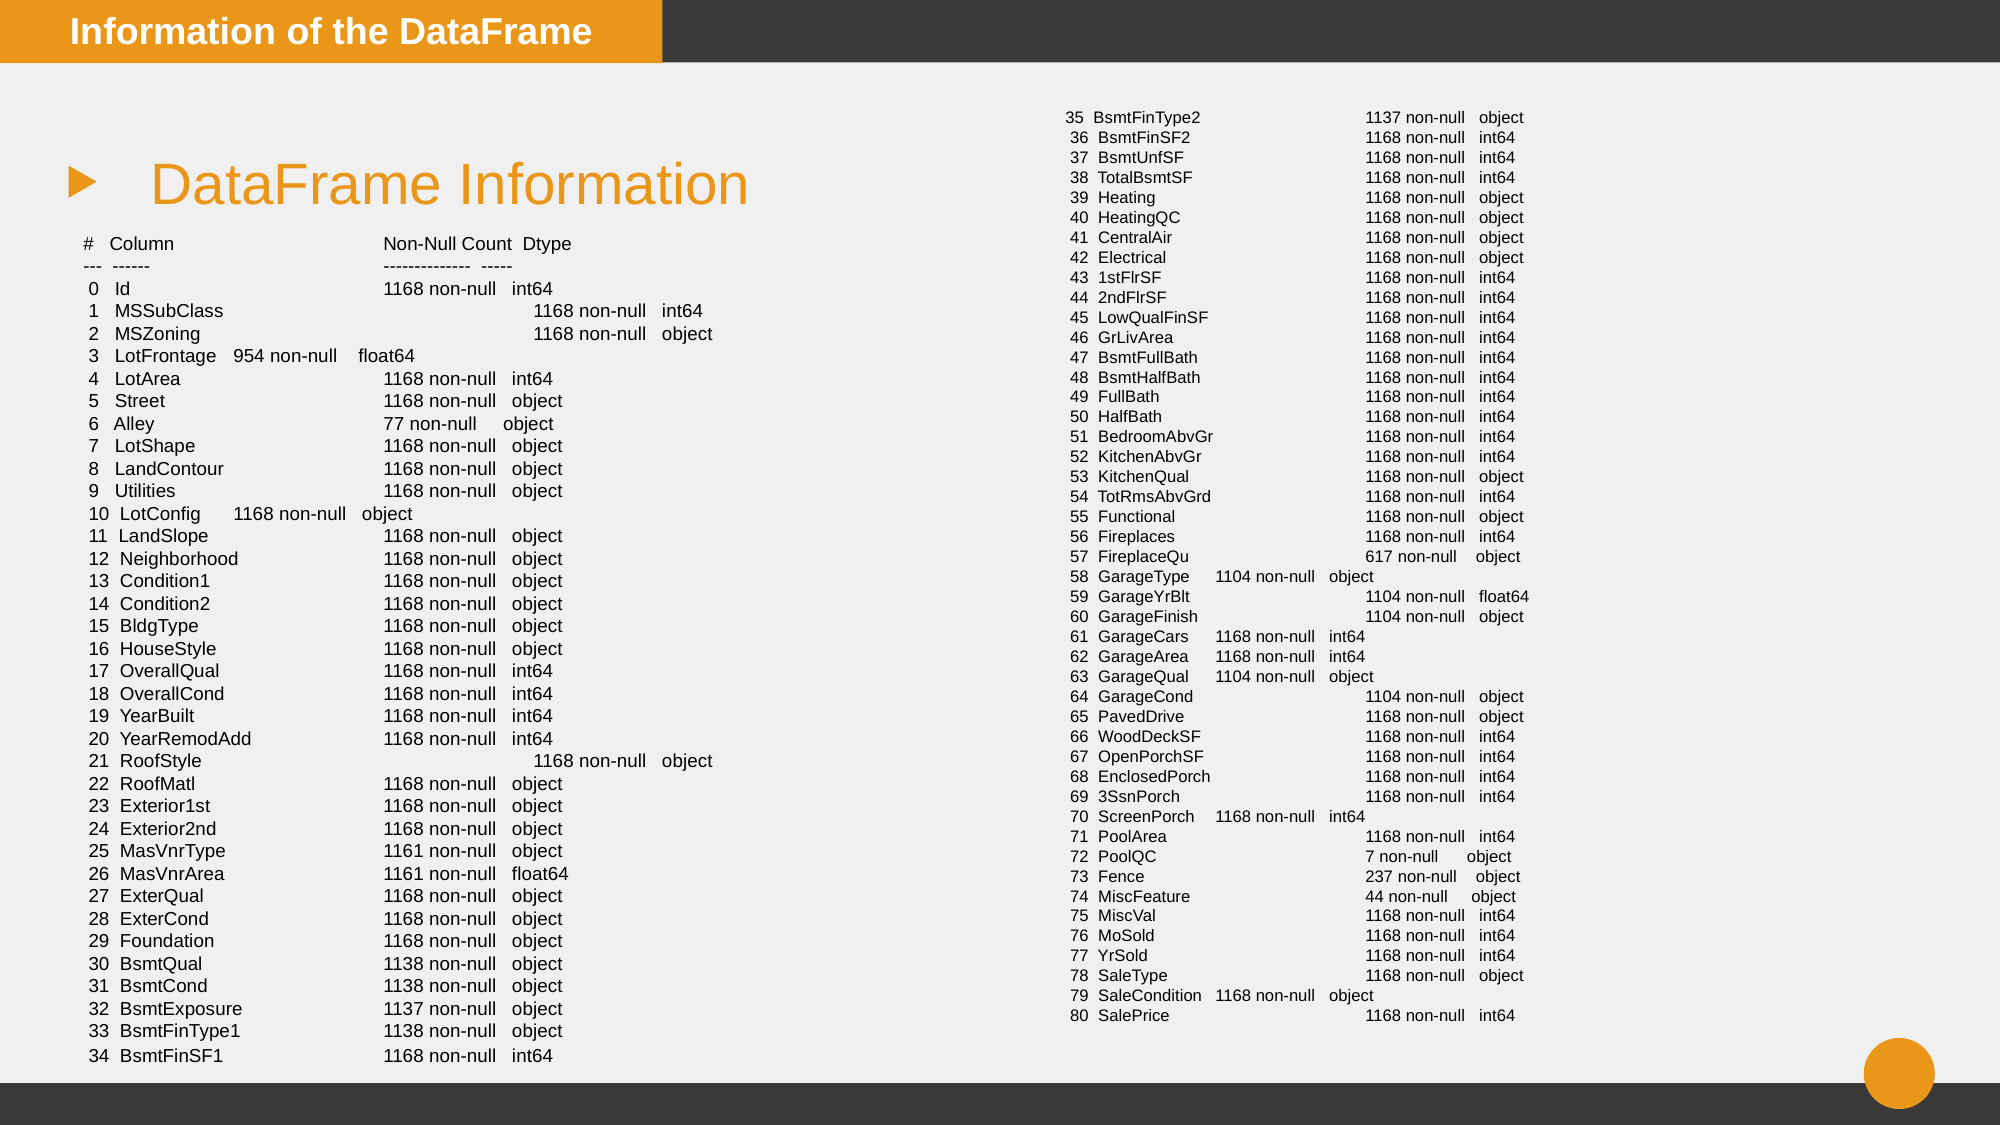

Information of the DataFrame

35  BsmtFinType2   		1137 non-null   object
 36  BsmtFinSF2     		1168 non-null   int64
 37  BsmtUnfSF     		1168 non-null   int64
 38  TotalBsmtSF    		1168 non-null   int64
 39  Heating        		1168 non-null   object
 40  HeatingQC      		1168 non-null   object
 41  CentralAir     		1168 non-null   object
 42  Electrical     		1168 non-null   object
 43  1stFlrSF       		1168 non-null   int64
 44  2ndFlrSF       		1168 non-null   int64
 45  LowQualFinSF   	1168 non-null   int64
 46  GrLivArea      		1168 non-null   int64
 47  BsmtFullBath   		1168 non-null   int64
 48  BsmtHalfBath   		1168 non-null   int64
 49  FullBath       		1168 non-null   int64
 50  HalfBath       		1168 non-null   int64
 51  BedroomAbvGr   	1168 non-null   int64
 52  KitchenAbvGr   	1168 non-null   int64
 53  KitchenQual    		1168 non-null   object
 54  TotRmsAbvGrd   	1168 non-null   int64
 55  Functional     		1168 non-null   object
 56  Fireplaces     		1168 non-null   int64
 57  FireplaceQu    		617 non-null    object
 58  GarageType     	1104 non-null   object
 59  GarageYrBlt    		1104 non-null   float64
 60  GarageFinish   		1104 non-null   object
 61  GarageCars     	1168 non-null   int64
 62  GarageArea     	1168 non-null   int64
 63  GarageQual     	1104 non-null   object
 64  GarageCond     	1104 non-null   object
 65  PavedDrive     		1168 non-null   object
 66  WoodDeckSF     	1168 non-null   int64
 67  OpenPorchSF    	1168 non-null   int64
 68  EnclosedPorch  	1168 non-null   int64
 69  3SsnPorch      		1168 non-null   int64
 70  ScreenPorch    	1168 non-null   int64
 71  PoolArea       		1168 non-null   int64
 72  PoolQC         		7 non-null      object
 73  Fence          		237 non-null    object
 74  MiscFeature    		44 non-null     object
 75  MiscVal        		1168 non-null   int64
 76  MoSold         		1168 non-null   int64
 77  YrSold         		1168 non-null   int64
 78  SaleType       		1168 non-null   object
 79  SaleCondition  	1168 non-null   object
 80  SalePrice      		1168 non-null   int64
DataFrame Information

#   Column          		Non-Null Count  Dtype
---  ------         		--------------  -----
 0   Id             		1168 non-null   int64
 1   MSSubClass   		1168 non-null   int64
 2   MSZoning       		1168 non-null   object
 3   LotFrontage   	954 non-null    float64
 4   LotArea        		1168 non-null   int64
 5   Street         		1168 non-null   object
 6   Alley          		77 non-null     object
 7   LotShape       		1168 non-null   object
 8   LandContour  	1168 non-null   object
 9   Utilities      		1168 non-null   object
 10  LotConfig      	1168 non-null   object
 11  LandSlope      	1168 non-null   object
 12  Neighborhood   	1168 non-null   object
 13  Condition1     	1168 non-null   object
 14  Condition2     	1168 non-null   object
 15  BldgType      		1168 non-null   object
 16  HouseStyle     	1168 non-null   object
 17  OverallQual    	1168 non-null   int64
 18  OverallCond    	1168 non-null   int64
 19  YearBuilt      		1168 non-null   int64
 20  YearRemodAdd   	1168 non-null   int64
 21  RoofStyle      		1168 non-null   object
 22  RoofMatl       		1168 non-null   object
 23  Exterior1st    		1168 non-null   object
 24  Exterior2nd    	1168 non-null   object
 25  MasVnrType     	1161 non-null   object
 26  MasVnrArea     	1161 non-null   float64
 27  ExterQual      	1168 non-null   object
 28  ExterCond      	1168 non-null   object
 29  Foundation     	1168 non-null   object
 30  BsmtQual       	1138 non-null   object
 31  BsmtCond       	1138 non-null   object
 32  BsmtExposure   	1137 non-null   object
 33  BsmtFinType1   	1138 non-null   object
 34  BsmtFinSF1     	1168 non-null   int64
11